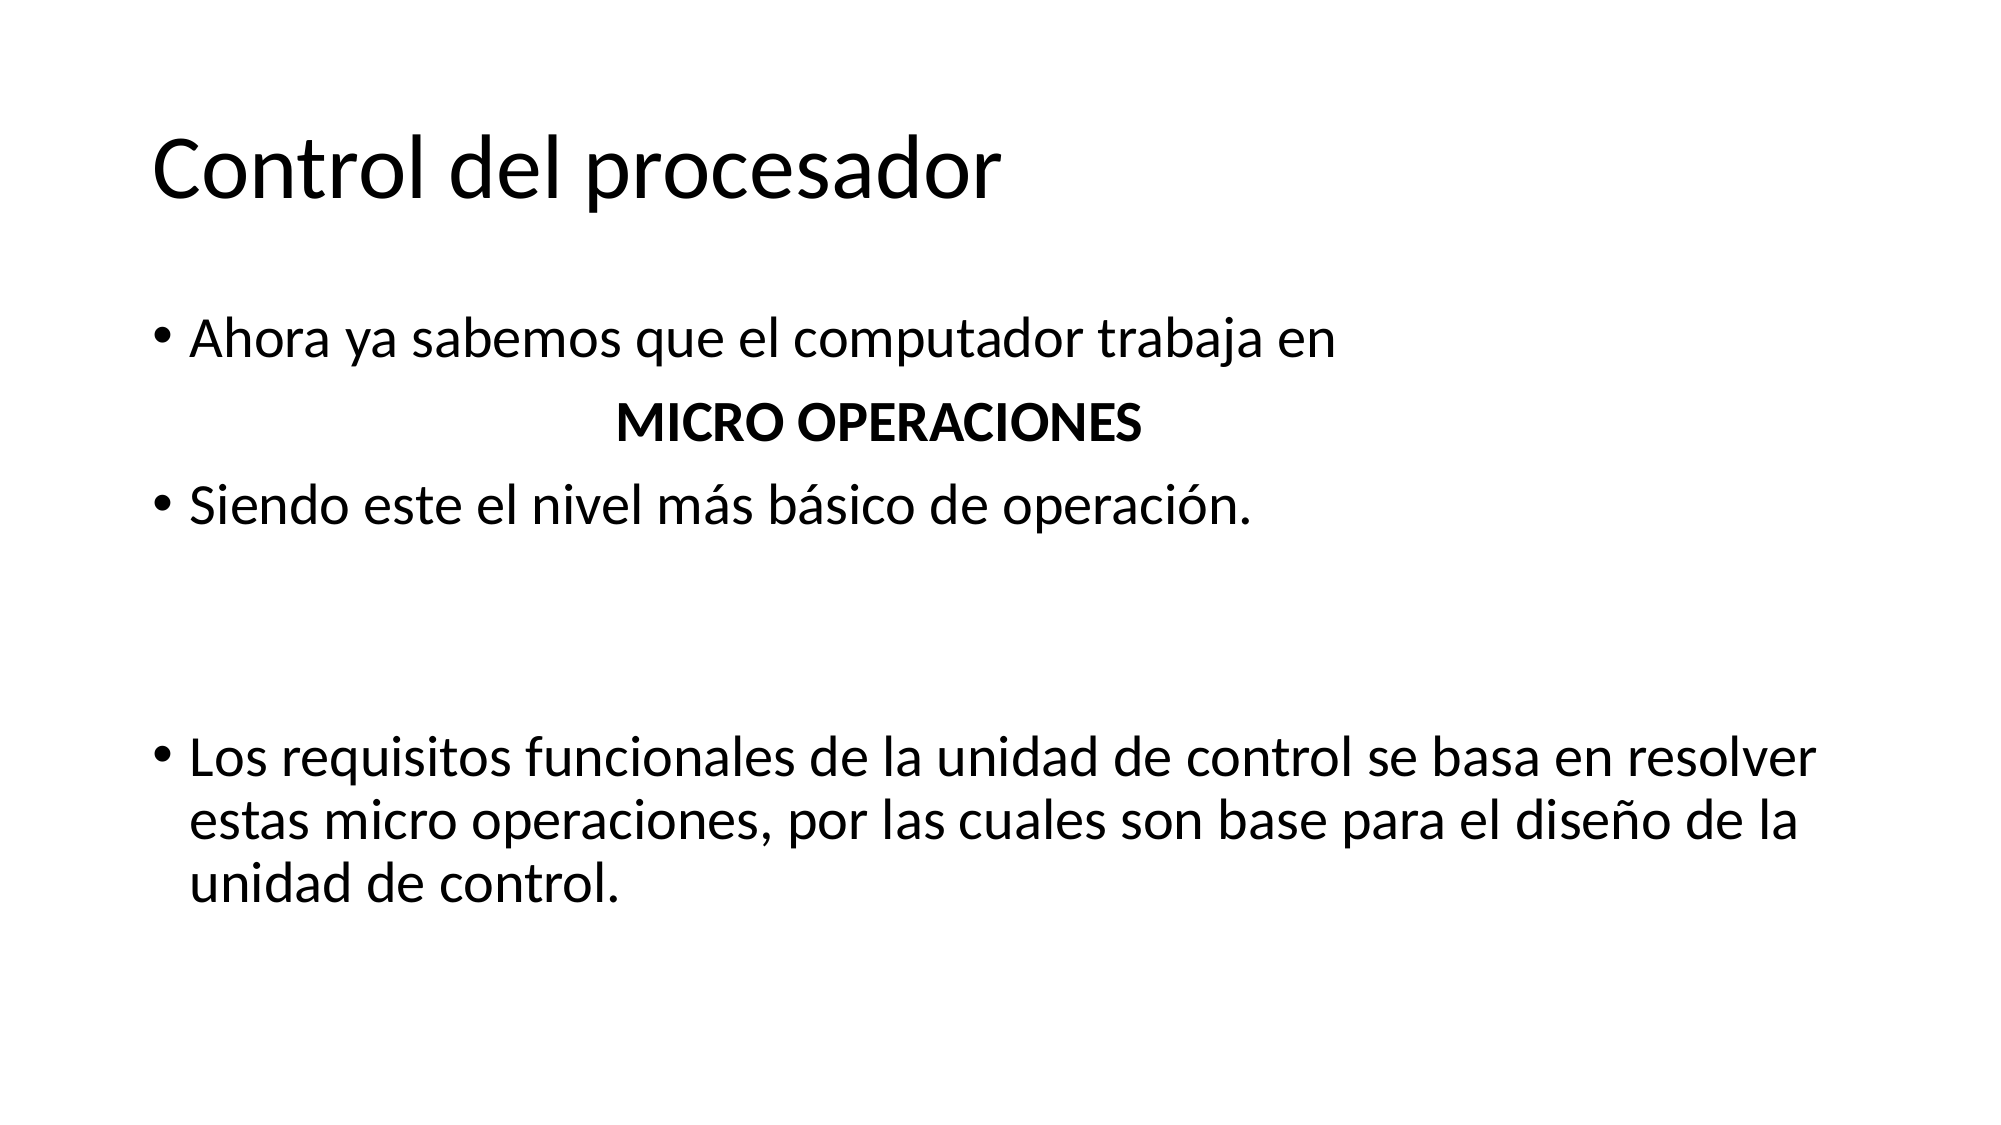

# Control del procesador
Ahora ya sabemos que el computador trabaja en
			 MICRO OPERACIONES
Siendo este el nivel más básico de operación.

Los requisitos funcionales de la unidad de control se basa en resolver estas micro operaciones, por las cuales son base para el diseño de la unidad de control.